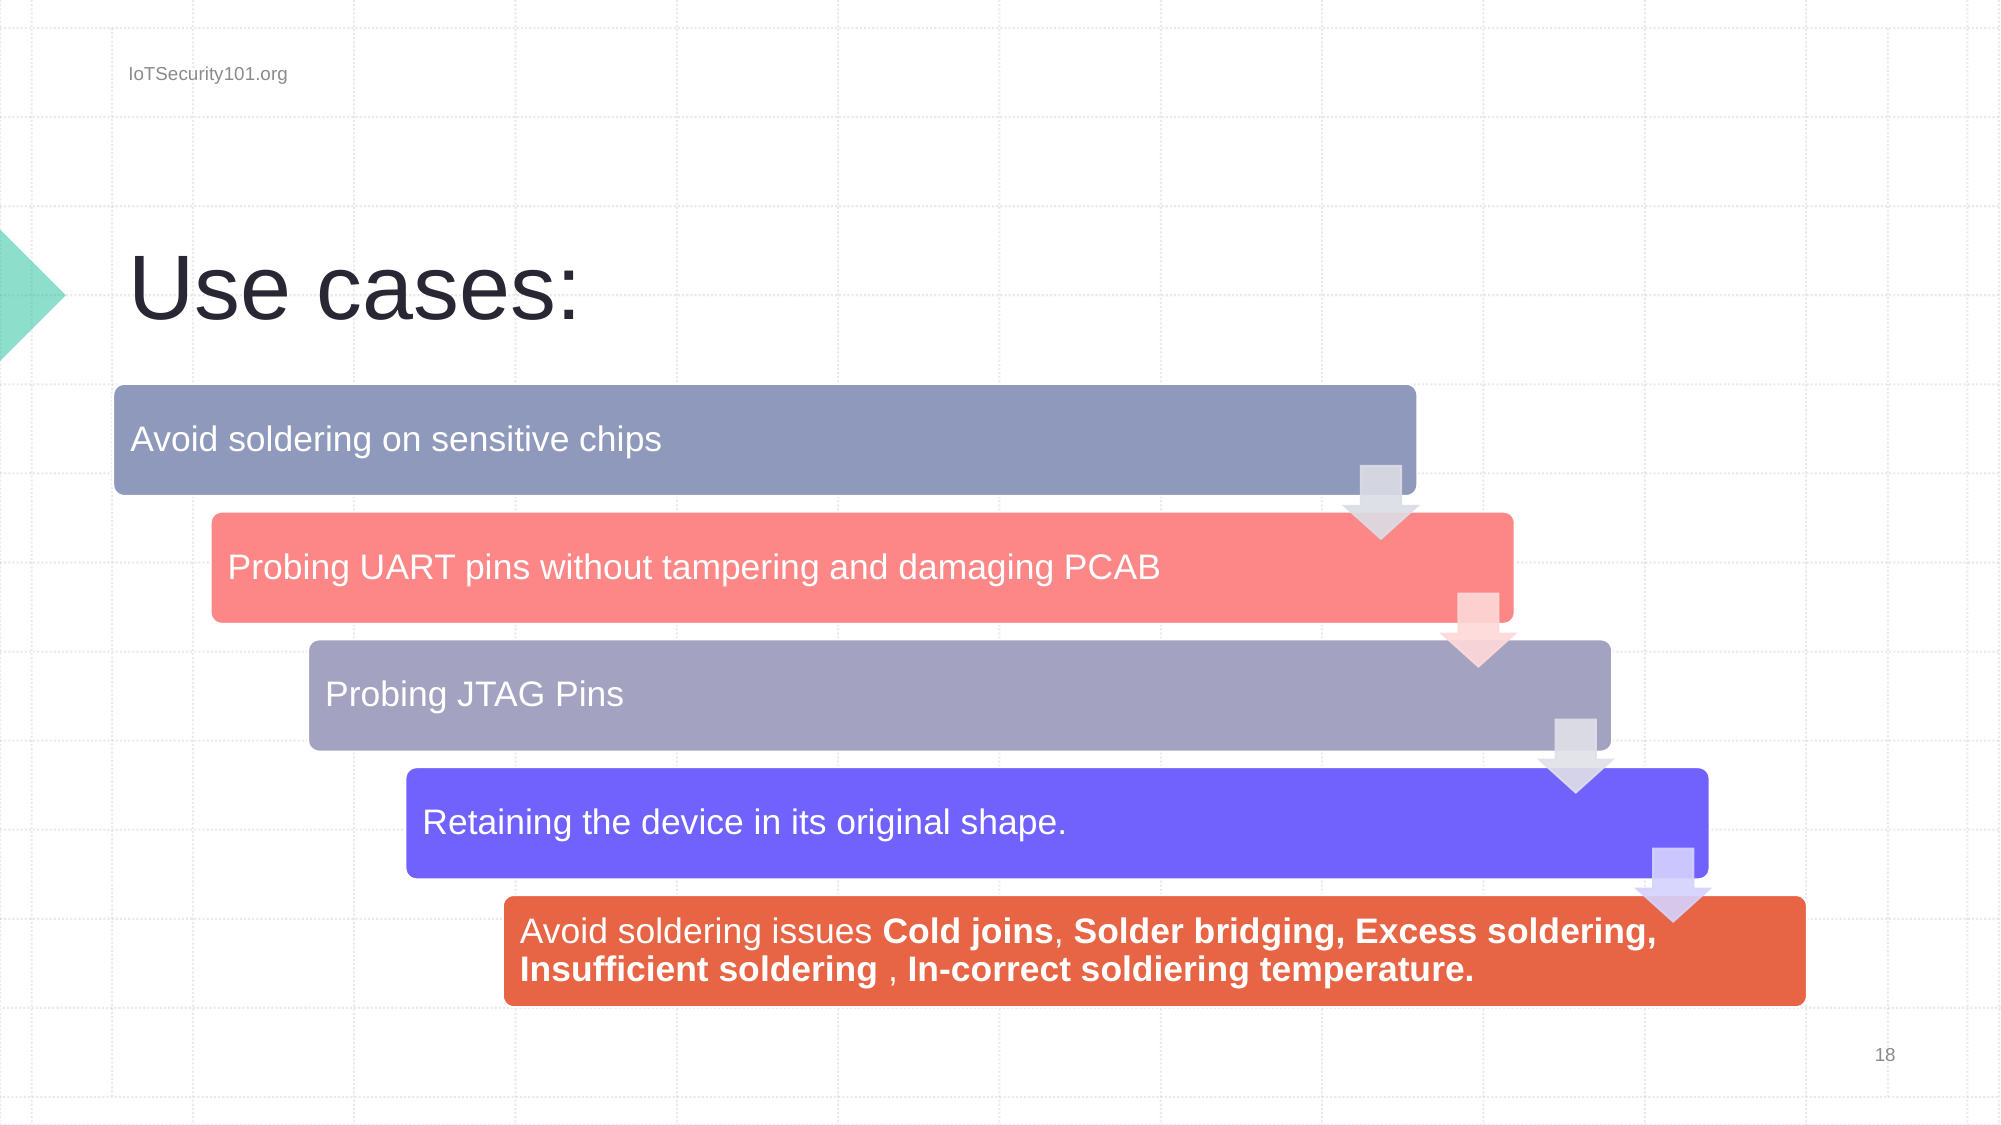

IoTSecurity101.org
# Use cases:

Avoid soldering on sensitive chips
Probing UART pins without tampering and damaging PCAB
Probing JTAG Pins
Retaining the device in its original shape.
Avoid soldering issues Cold joins, Solder bridging, Excess soldering, Insufficient soldering , In-correct soldiering temperature.

18